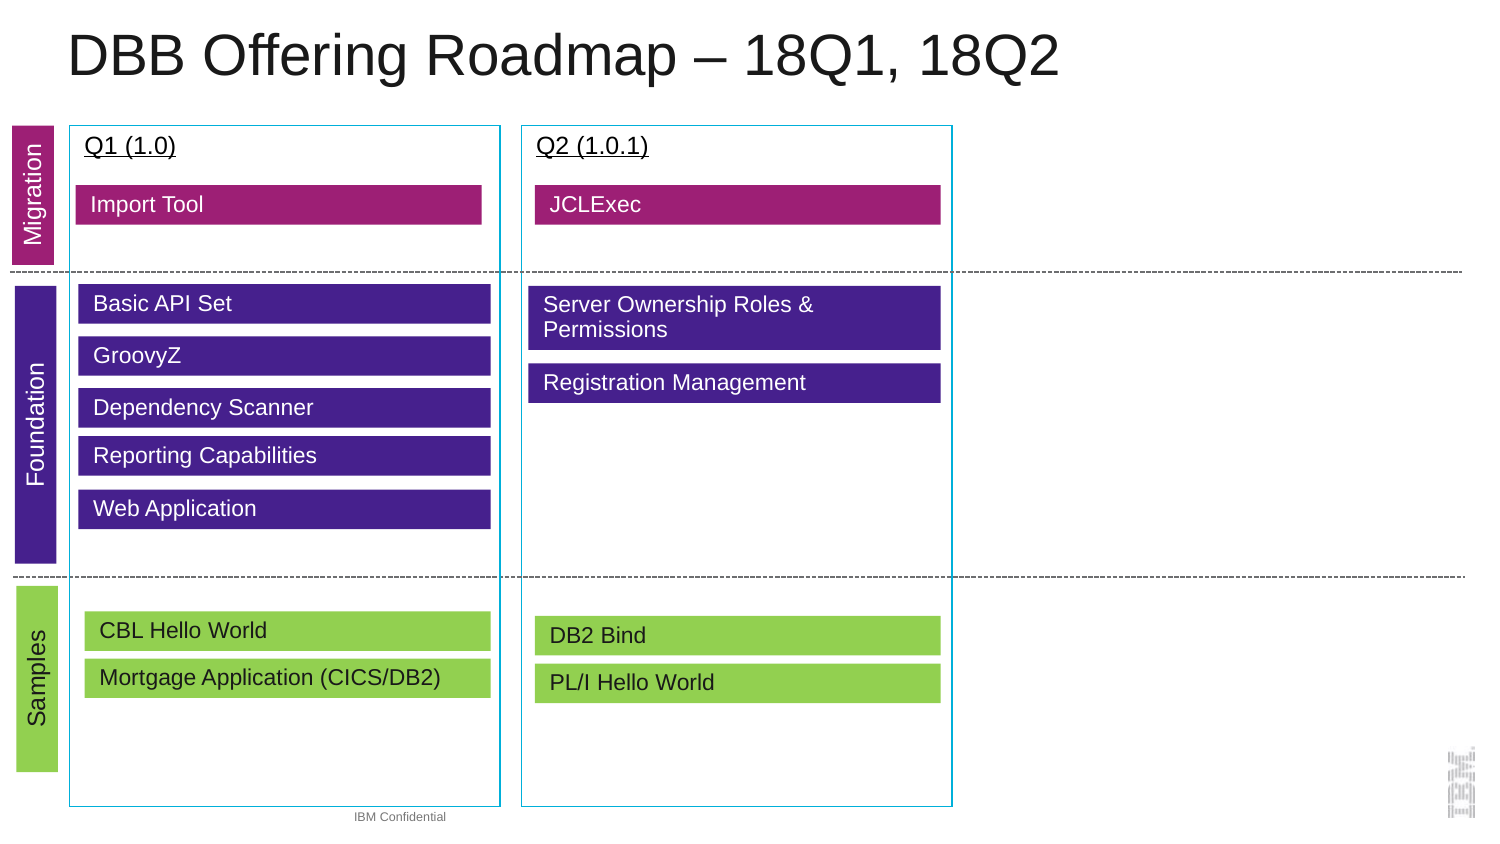

# DBB Offering Roadmap – 18Q1, 18Q2
Q1 (1.0)
Q2 (1.0.1)
Migration
Import Tool
JCLExec
Basic API Set
Server Ownership Roles & Permissions
GroovyZ
Registration Management
Dependency Scanner
Foundation
Reporting Capabilities
Web Application
CBL Hello World
DB2 Bind
Samples
Mortgage Application (CICS/DB2)
PL/I Hello World